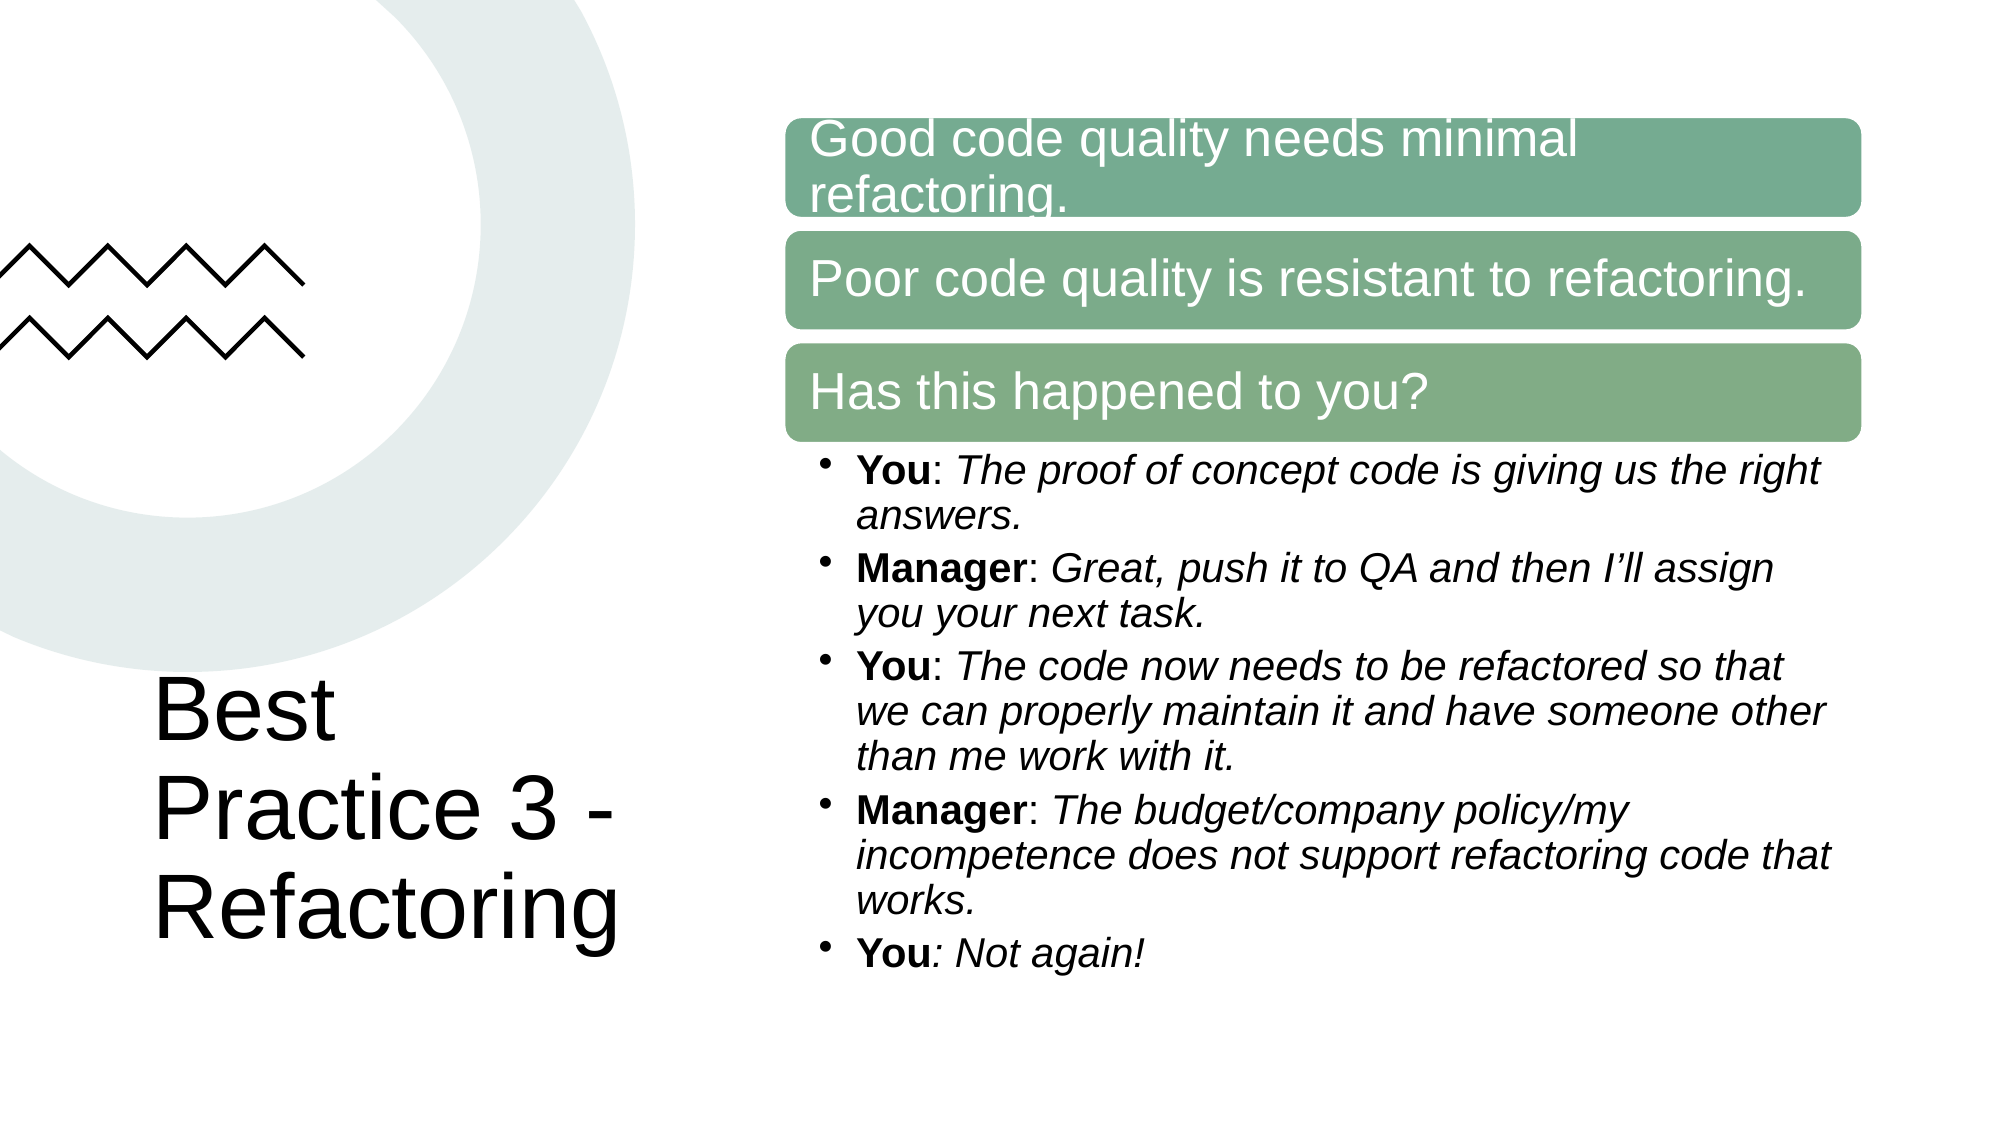

Good code quality needs minimal refactoring.
Poor code quality is resistant to refactoring.
Has this happened to you?
You: The proof of concept code is giving us the right answers.
Manager: Great, push it to QA and then I’ll assign you your next task.
You: The code now needs to be refactored so that we can properly maintain it and have someone other than me work with it.
Manager: The budget/company policy/my incompetence does not support refactoring code that works.
You: Not again!

# Best Practice 3 - Refactoring